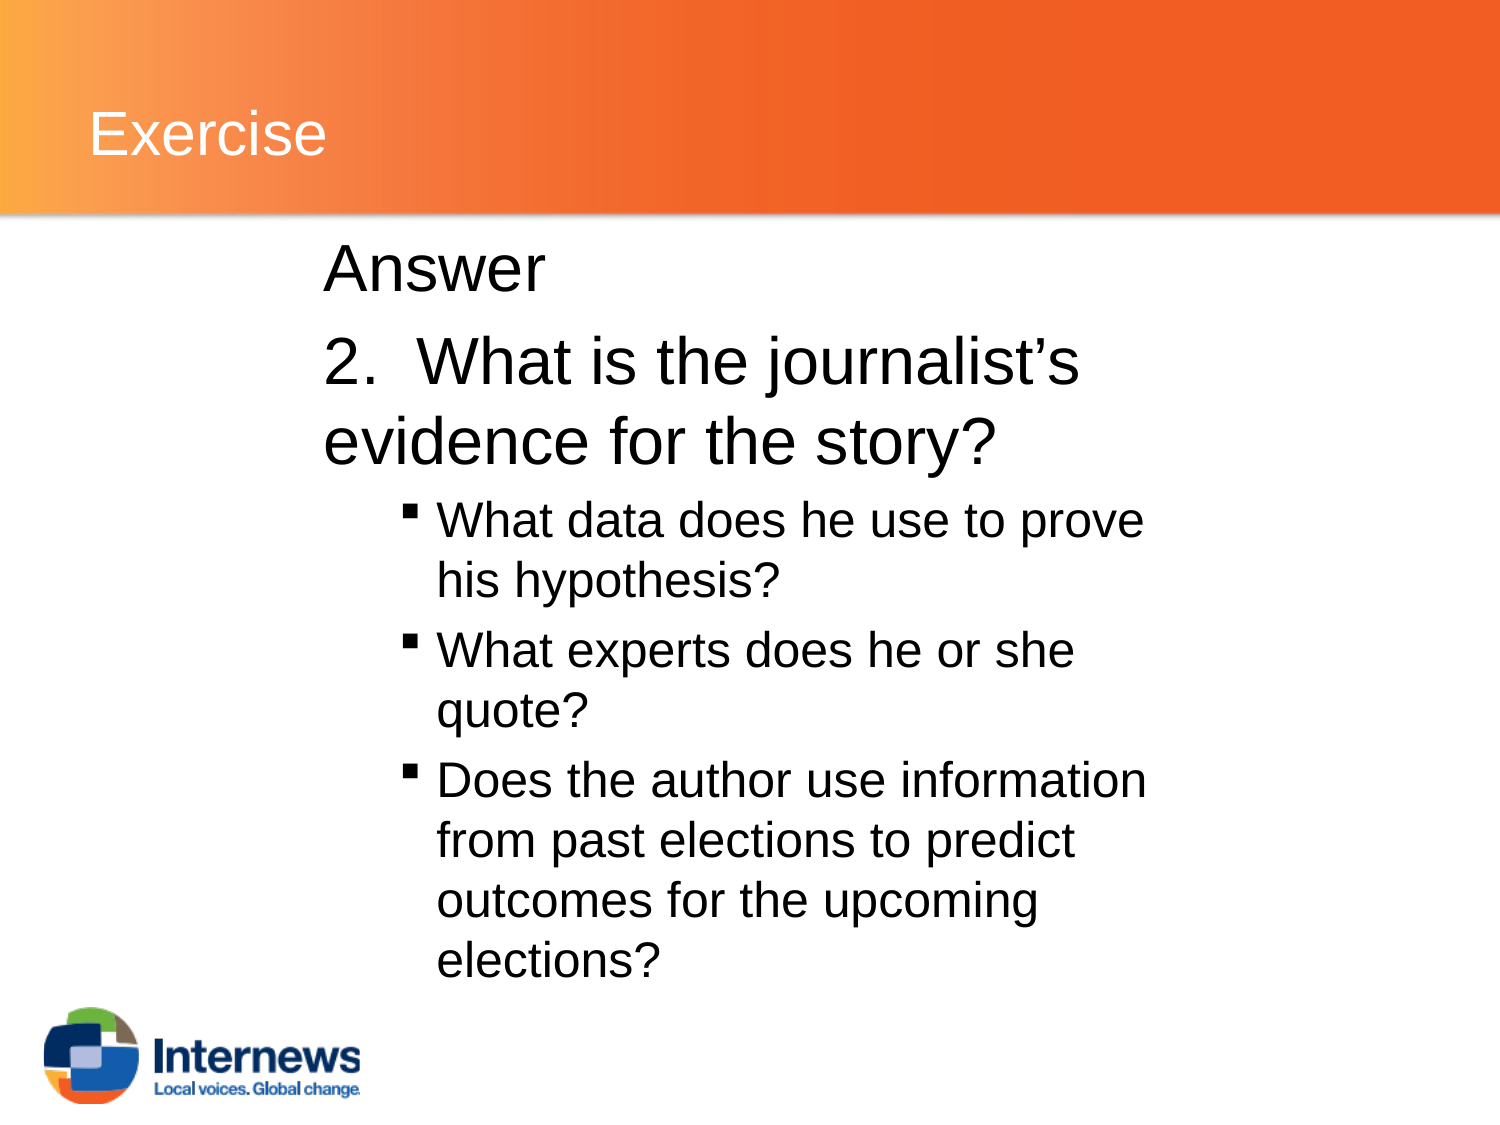

# Exercise
Answer
2.  What is the journalist’s evidence for the story?
What data does he use to prove his hypothesis?
What experts does he or she quote?
Does the author use information from past elections to predict outcomes for the upcoming elections?